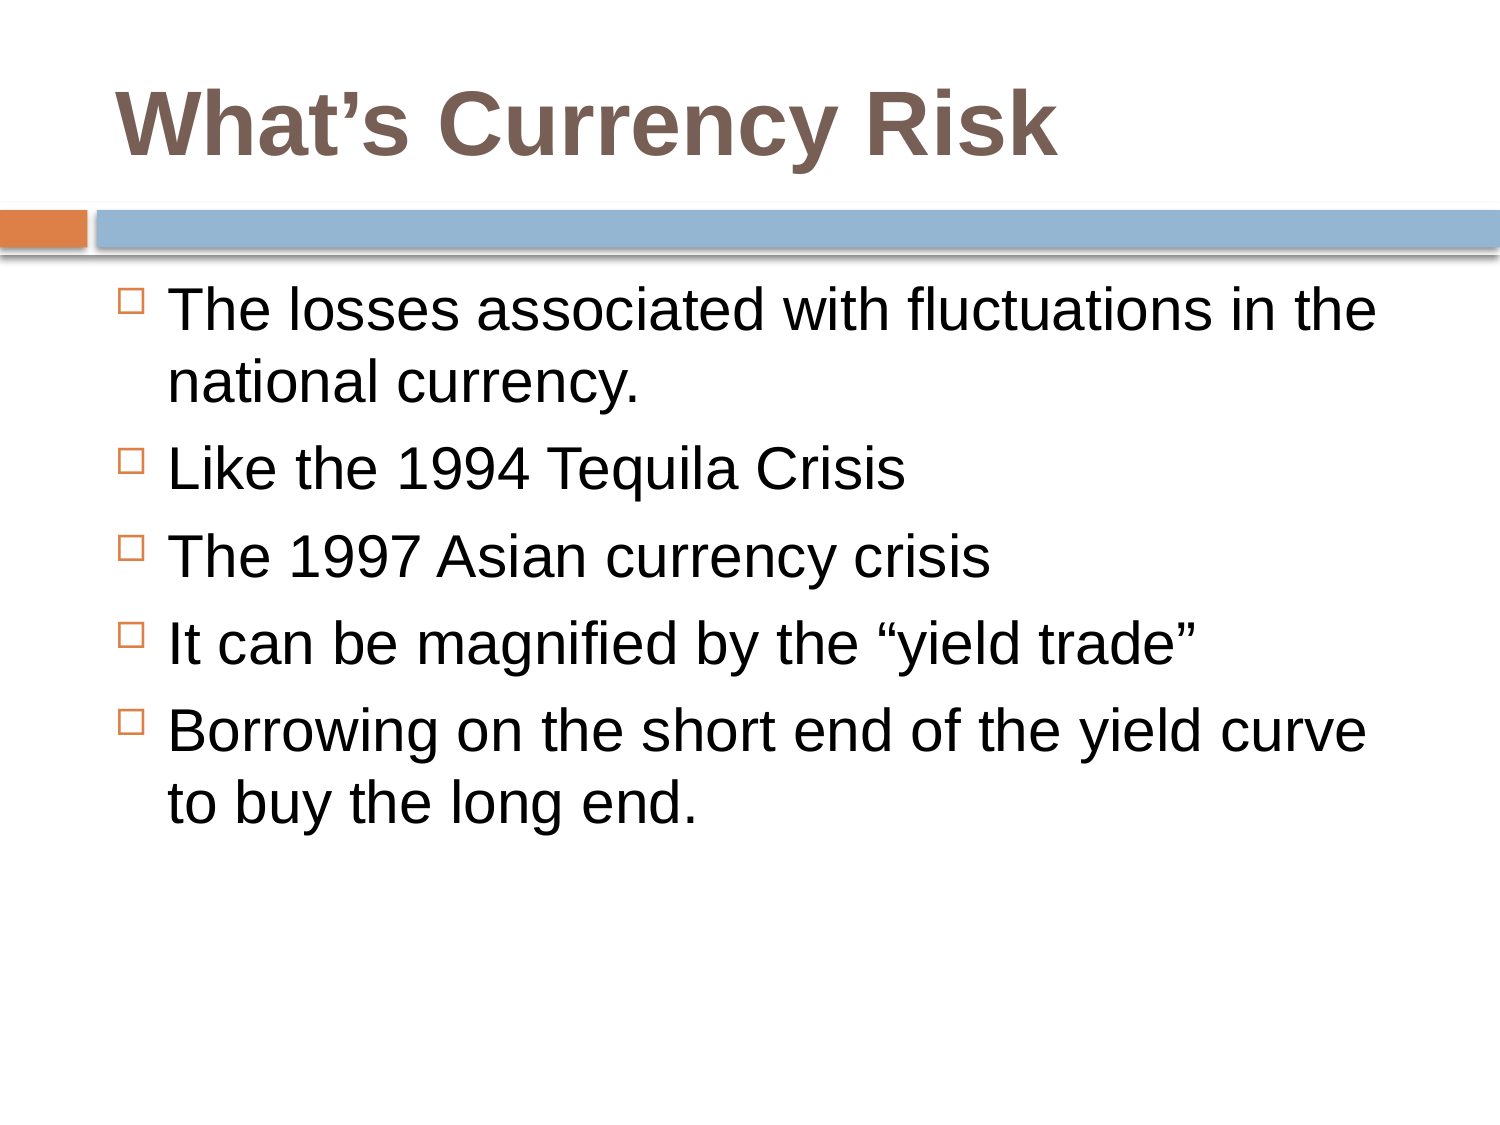

# What’s Currency Risk
The losses associated with fluctuations in the national currency.
Like the 1994 Tequila Crisis
The 1997 Asian currency crisis
It can be magnified by the “yield trade”
Borrowing on the short end of the yield curve to buy the long end.